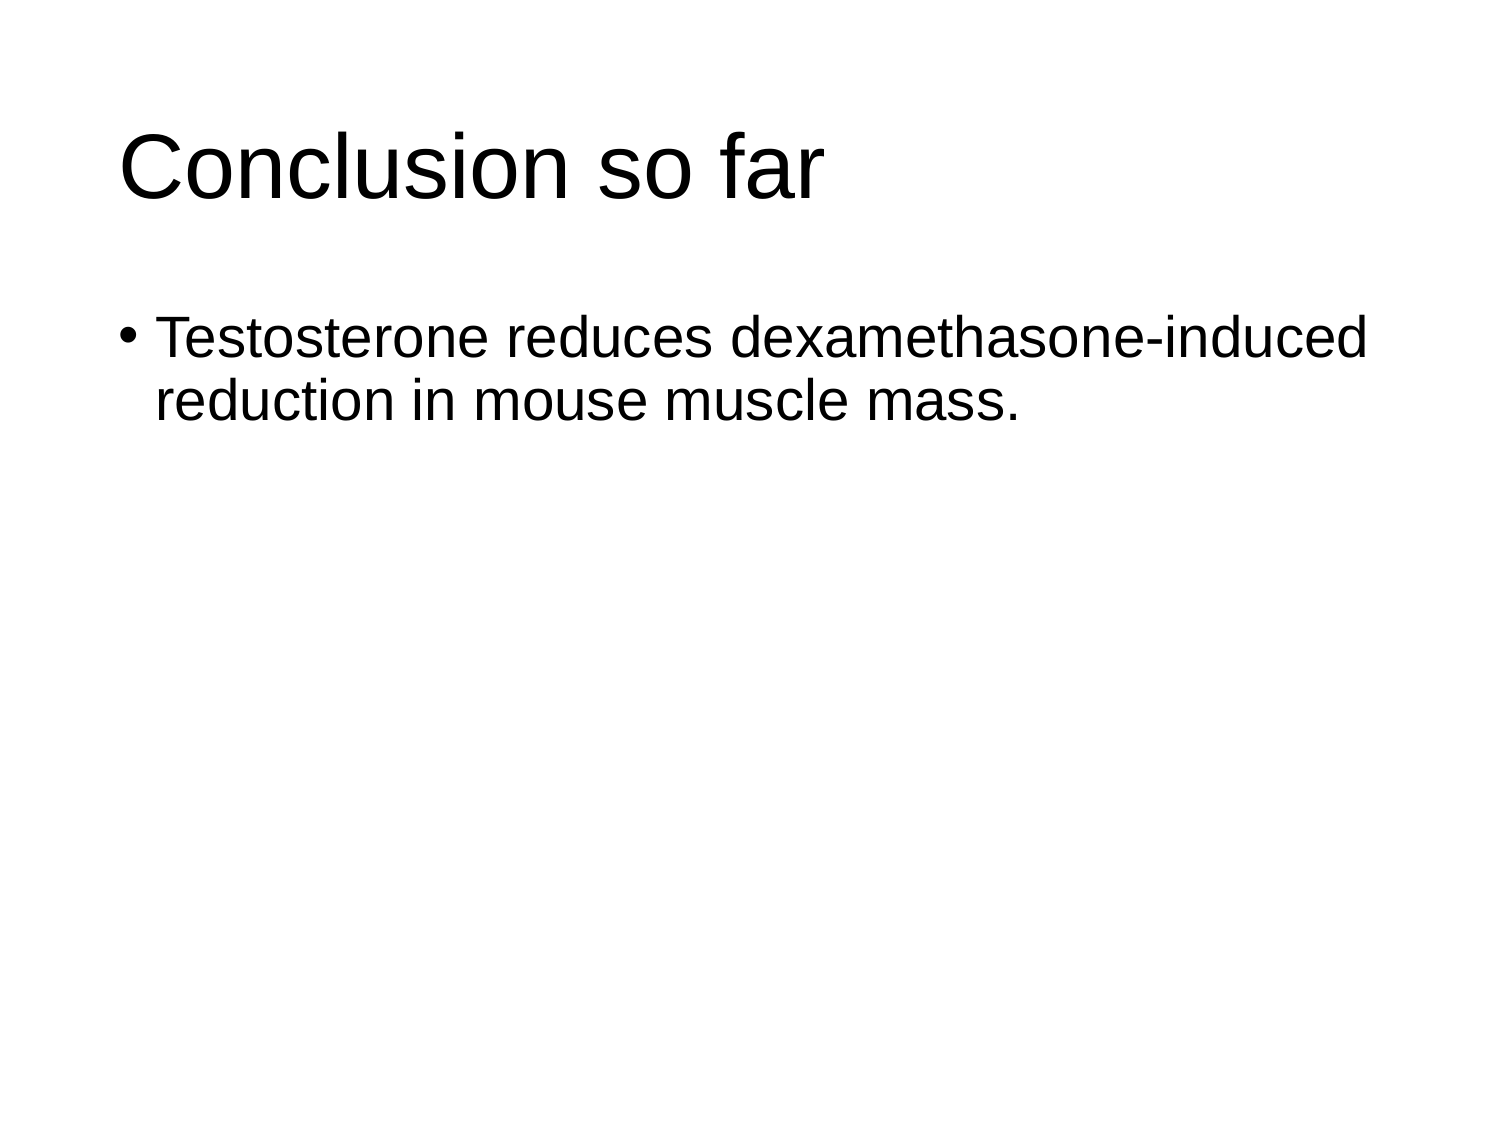

# Conclusion so far
Testosterone reduces dexamethasone-induced reduction in mouse muscle mass.